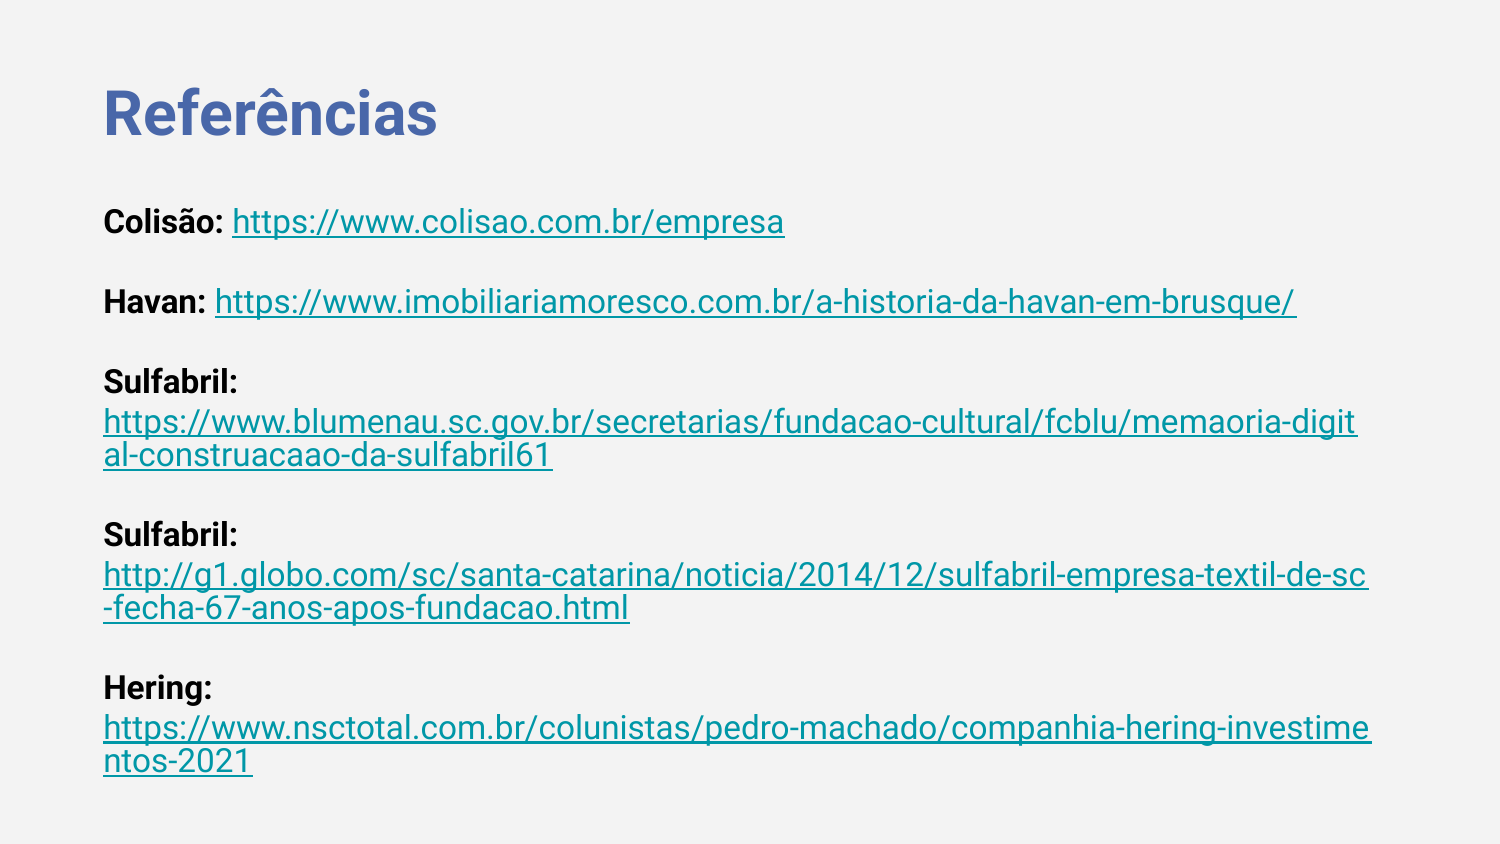

Referências
Colisão: https://www.colisao.com.br/empresa

Havan: https://www.imobiliariamoresco.com.br/a-historia-da-havan-em-brusque/

Sulfabril:   https://www.blumenau.sc.gov.br/secretarias/fundacao-cultural/fcblu/memaoria-digital-construacaao-da-sulfabril61

Sulfabril: http://g1.globo.com/sc/santa-catarina/noticia/2014/12/sulfabril-empresa-textil-de-sc-fecha-67-anos-apos-fundacao.html

Hering: https://www.nsctotal.com.br/colunistas/pedro-machado/companhia-hering-investimentos-2021